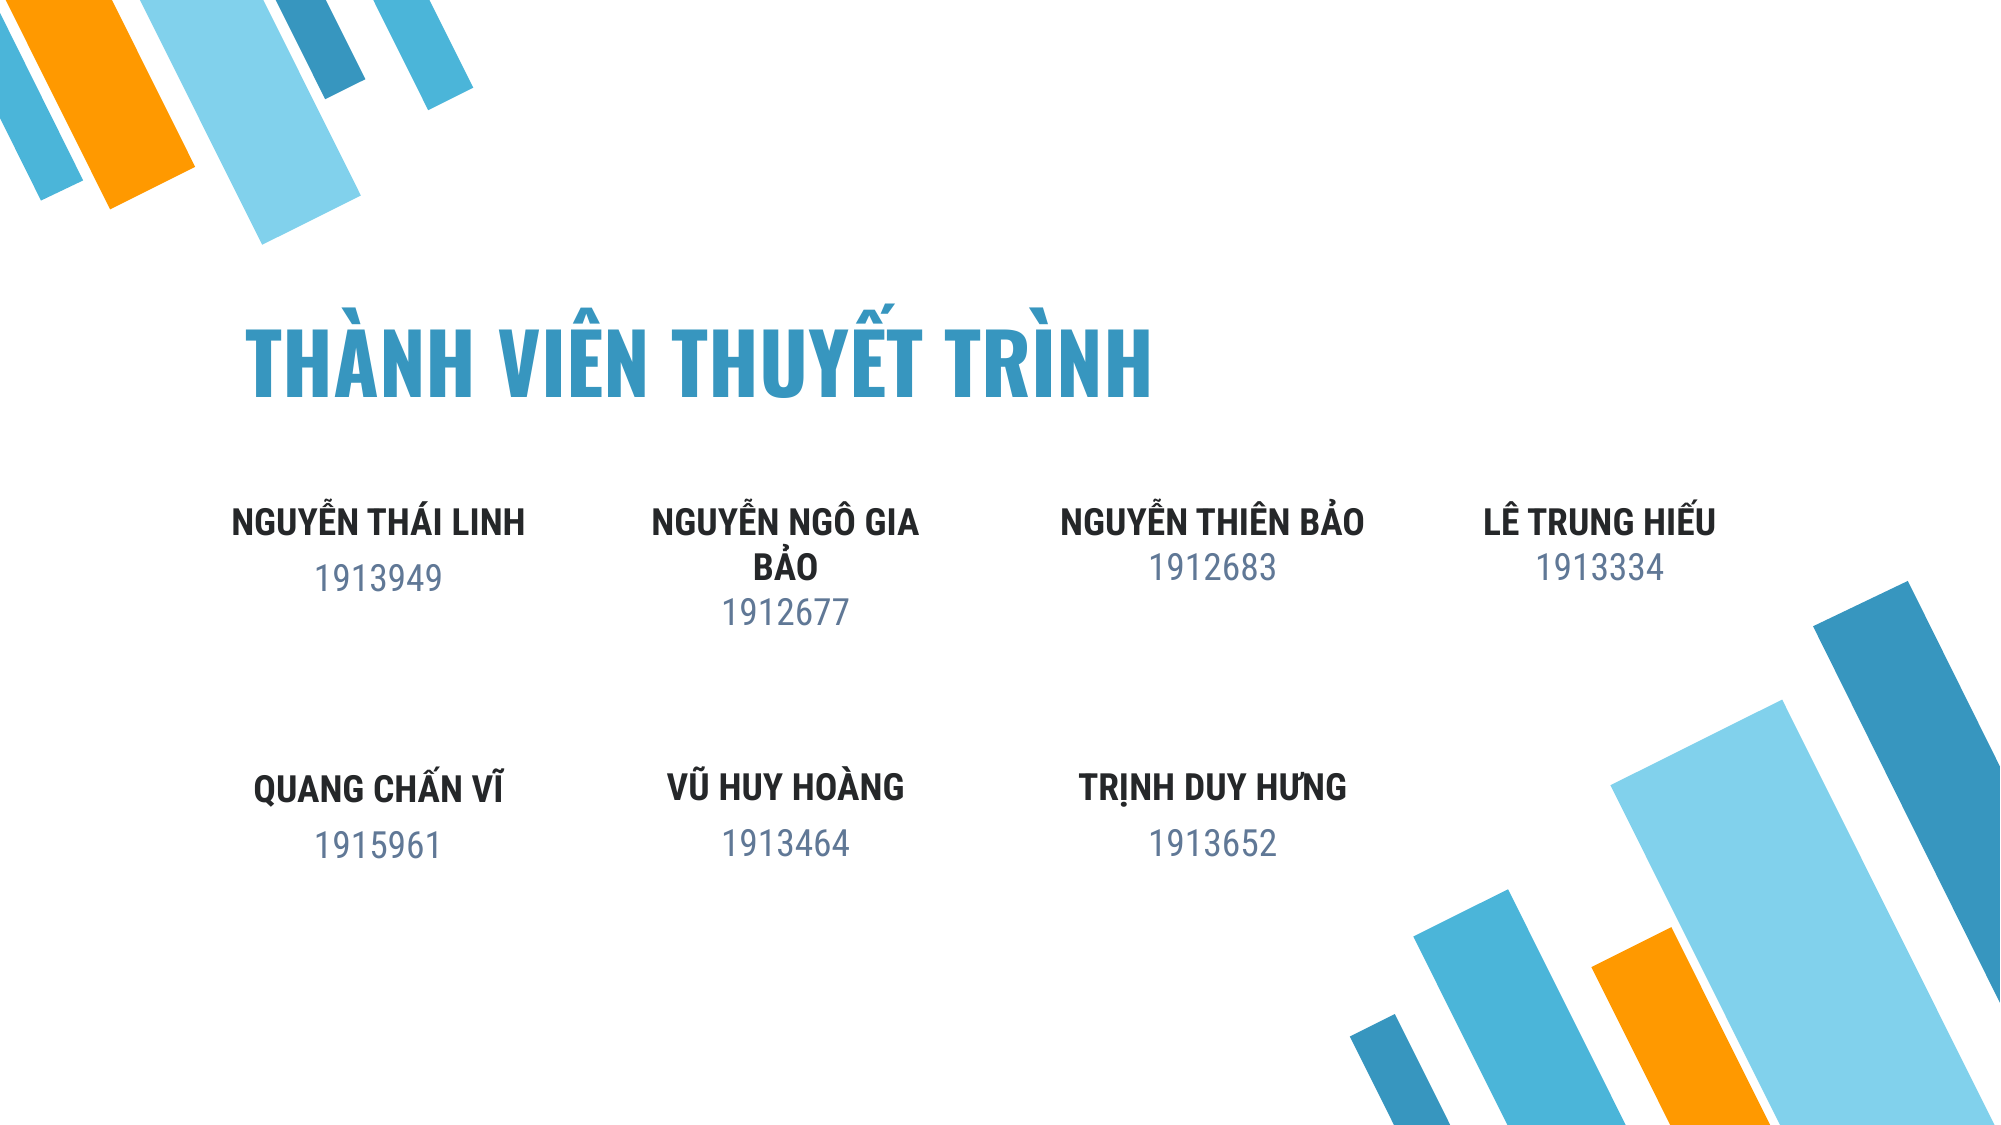

# THÀNH VIÊN THUYẾT TRÌNH
NGUYỄN THÁI LINH
1913949

NGUYỄN NGÔ GIA BẢO
1912677

NGUYỄN THIÊN BẢO
1912683

LÊ TRUNG HIẾU
1913334
VŨ HUY HOÀNG
1913464

TRỊNH DUY HƯNG
1913652

QUANG CHẤN VĨ
1915961